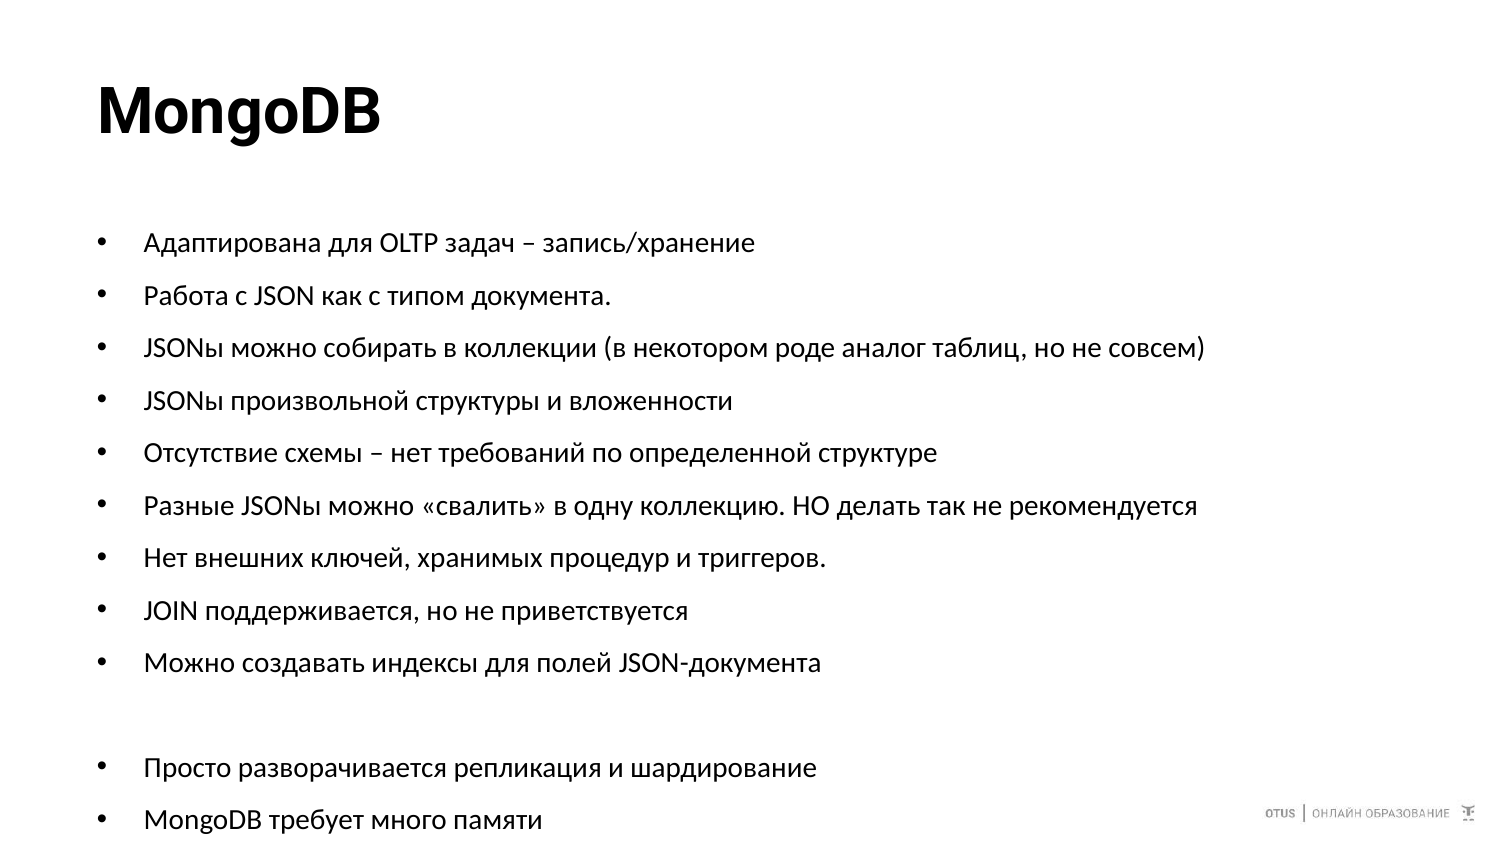

# MongoDB
Адаптирована для OLTP задач – запись/хранение
Работа с JSON как с типом документа.
JSONы можно собирать в коллекции (в некотором роде аналог таблиц, но не совсем)
JSONы произвольной структуры и вложенности
Отсутствие схемы – нет требований по определенной структуре
Разные JSONы можно «свалить» в одну коллекцию. НО делать так не рекомендуется
Нет внешних ключей, хранимых процедур и триггеров.
JOIN поддерживается, но не приветствуется
Можно создавать индексы для полей JSON-документа

Просто разворачивается репликация и шардирование
MongoDB требует много памяти